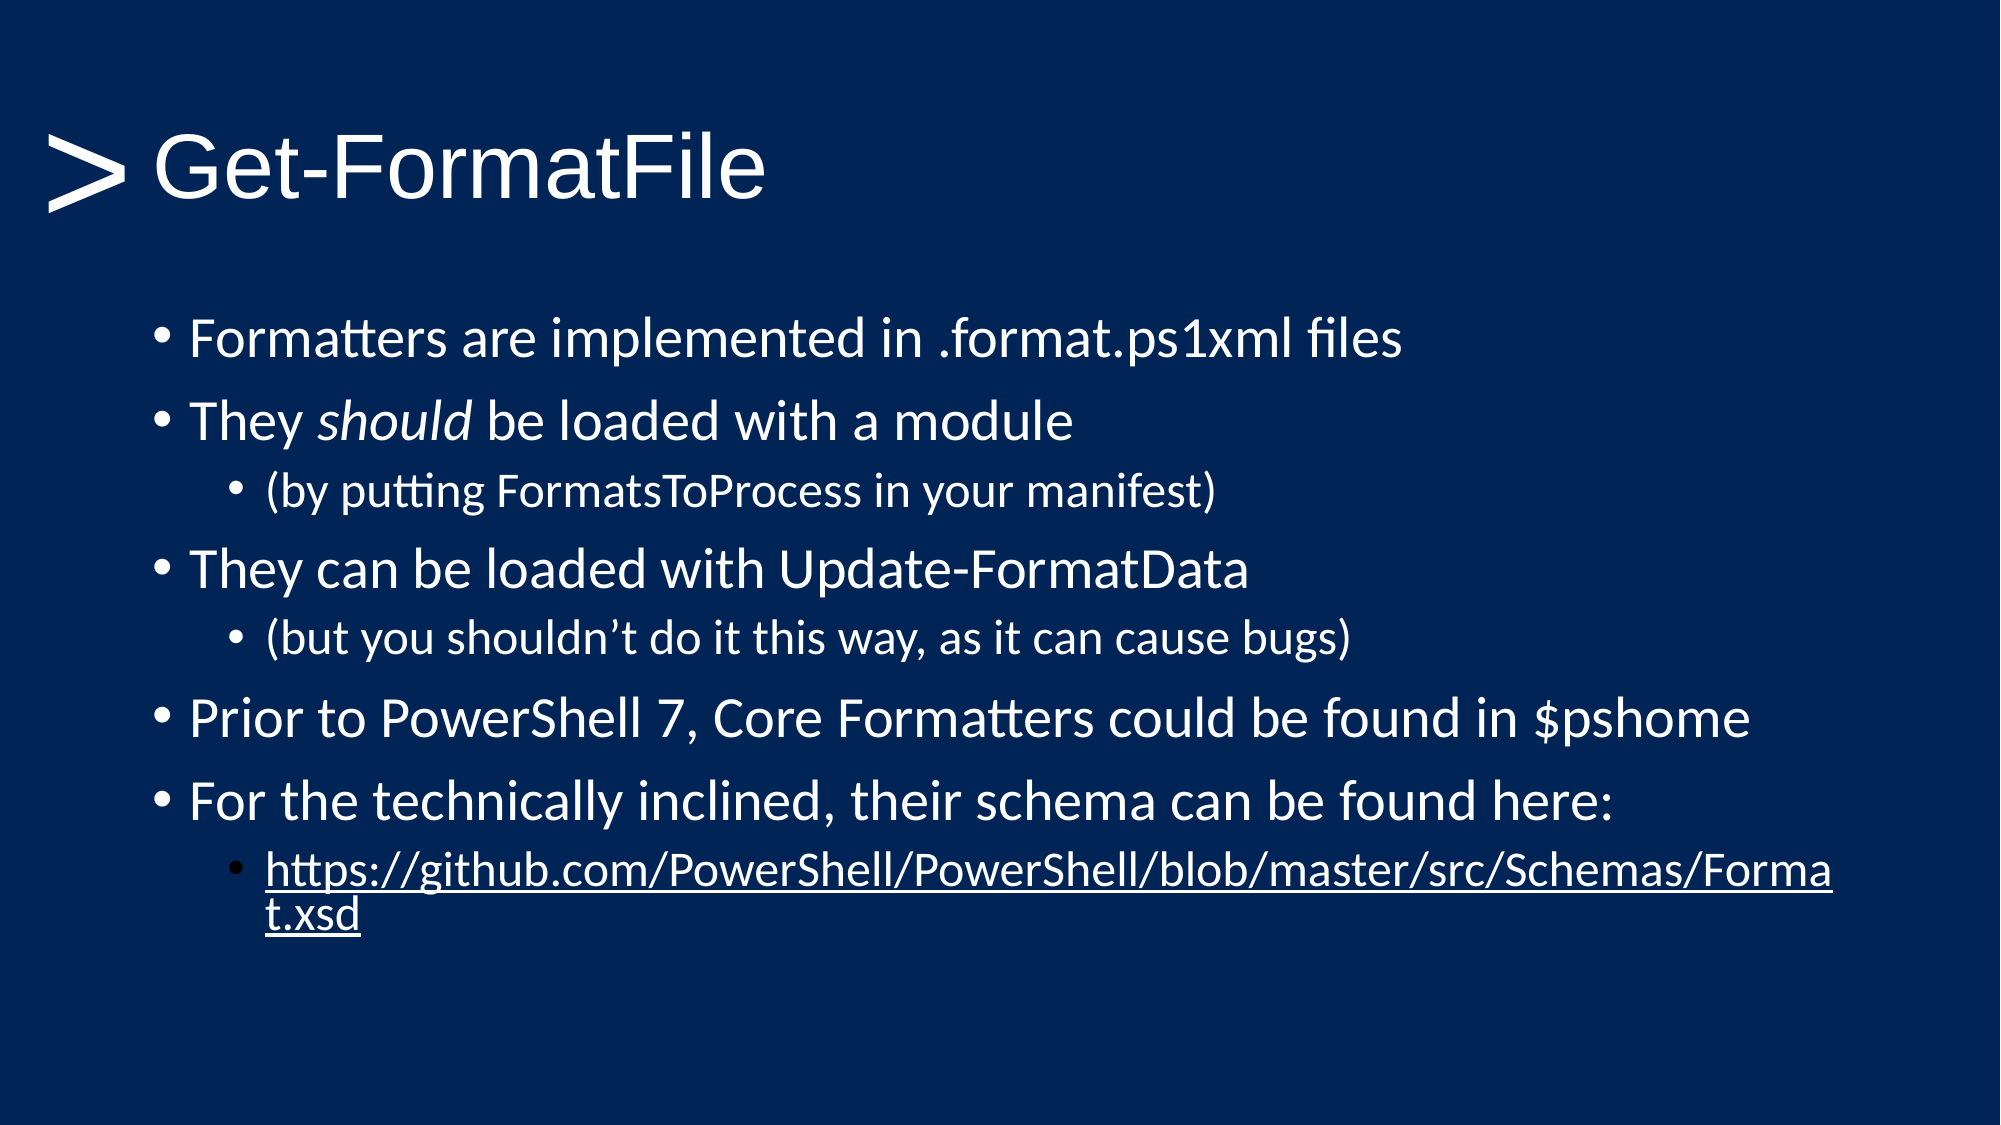

# Get-FormatFile
>
Formatters are implemented in .format.ps1xml files
They should be loaded with a module
(by putting FormatsToProcess in your manifest)
They can be loaded with Update-FormatData
(but you shouldn’t do it this way, as it can cause bugs)
Prior to PowerShell 7, Core Formatters could be found in $pshome
For the technically inclined, their schema can be found here:
https://github.com/PowerShell/PowerShell/blob/master/src/Schemas/Format.xsd